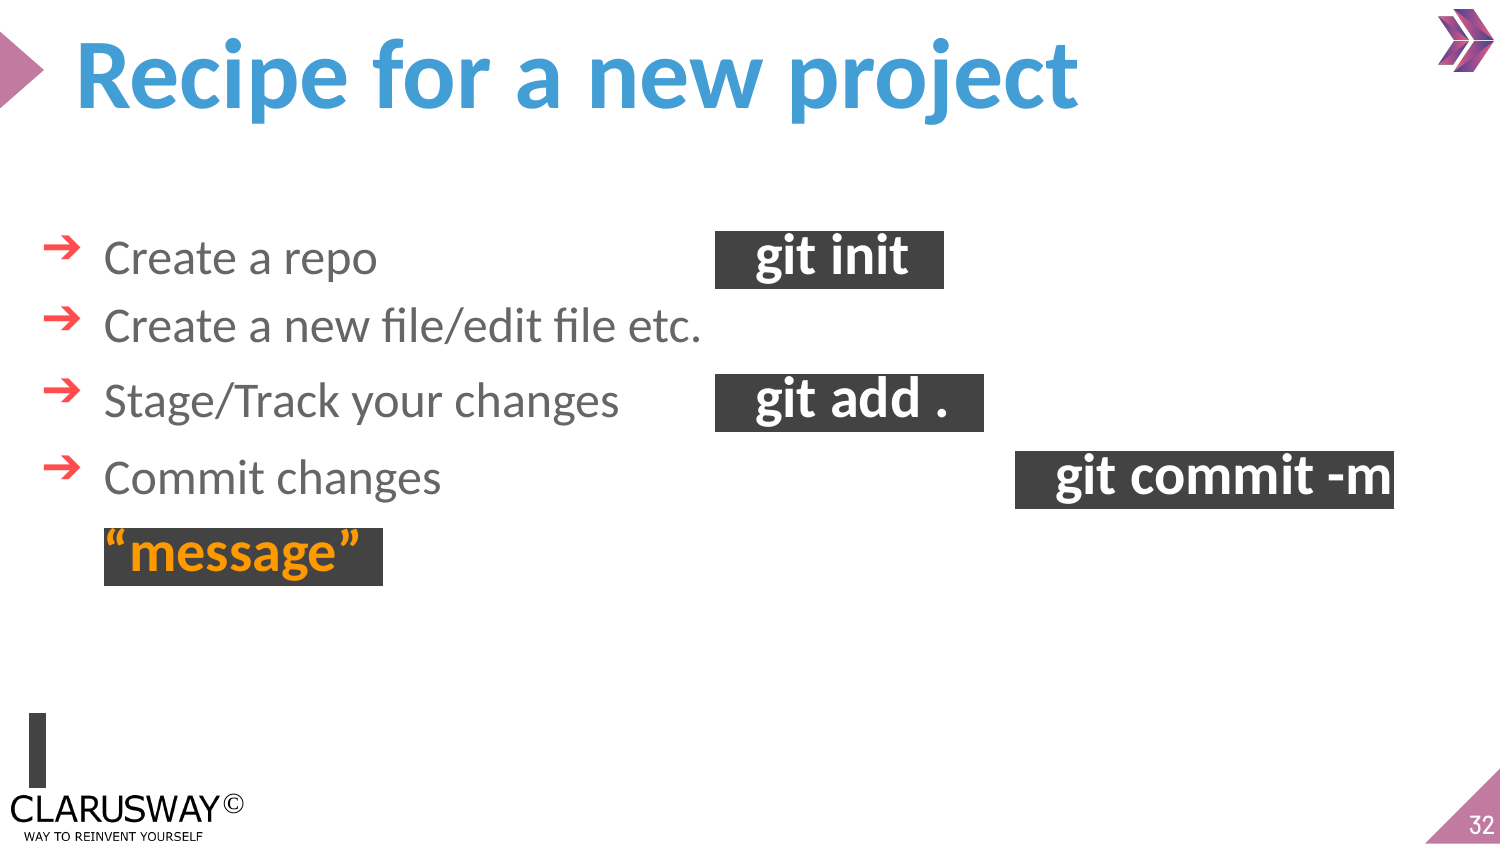

# Recipe for a new project
Create a repo                       	    git init t
Create a new file/edit file etc.
Stage/Track your changes 	    git add . t
Commit changes				    git commit -m “message”t

32